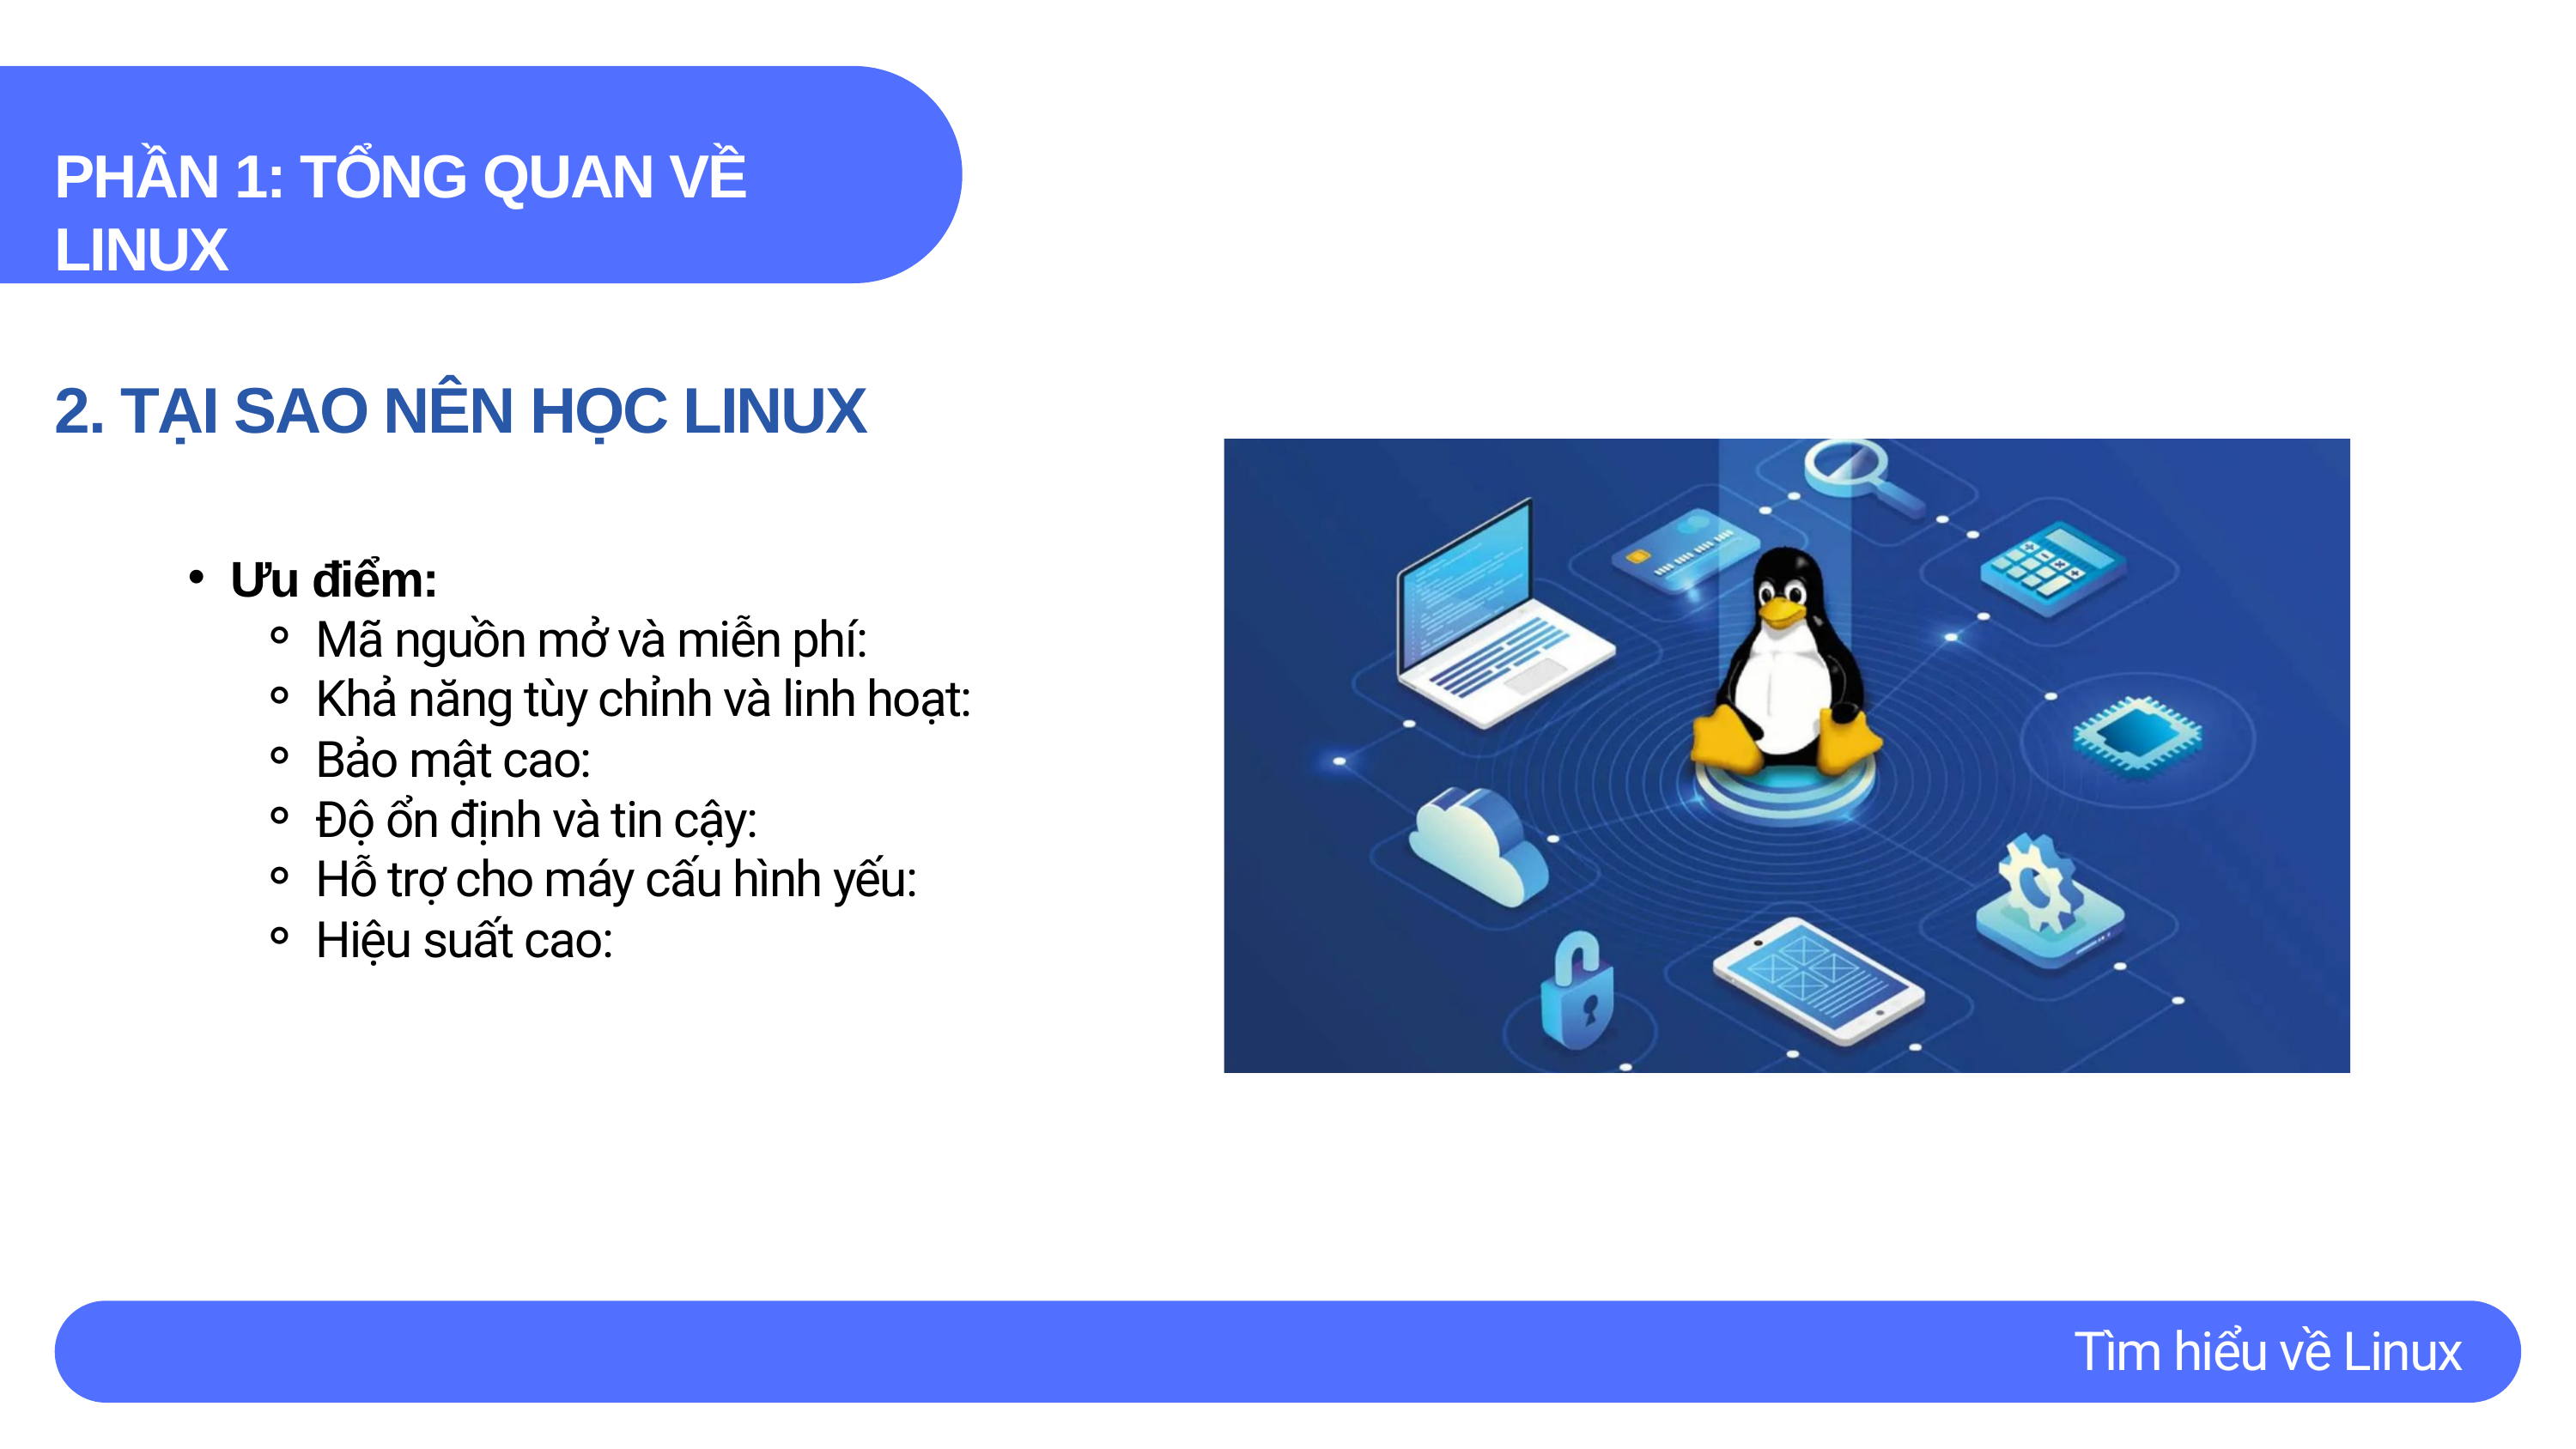

PHẦN 1: TỔNG QUAN VỀ LINUX
2. TẠI SAO NÊN HỌC LINUX

Ưu điểm:
Mã nguồn mở và miễn phí:
Khả năng tùy chỉnh và linh hoạt:
Bảo mật cao:
Độ ổn định và tin cậy:
Hỗ trợ cho máy cấu hình yếu:
Hiệu suất cao:

Tìm hiểu về Linux